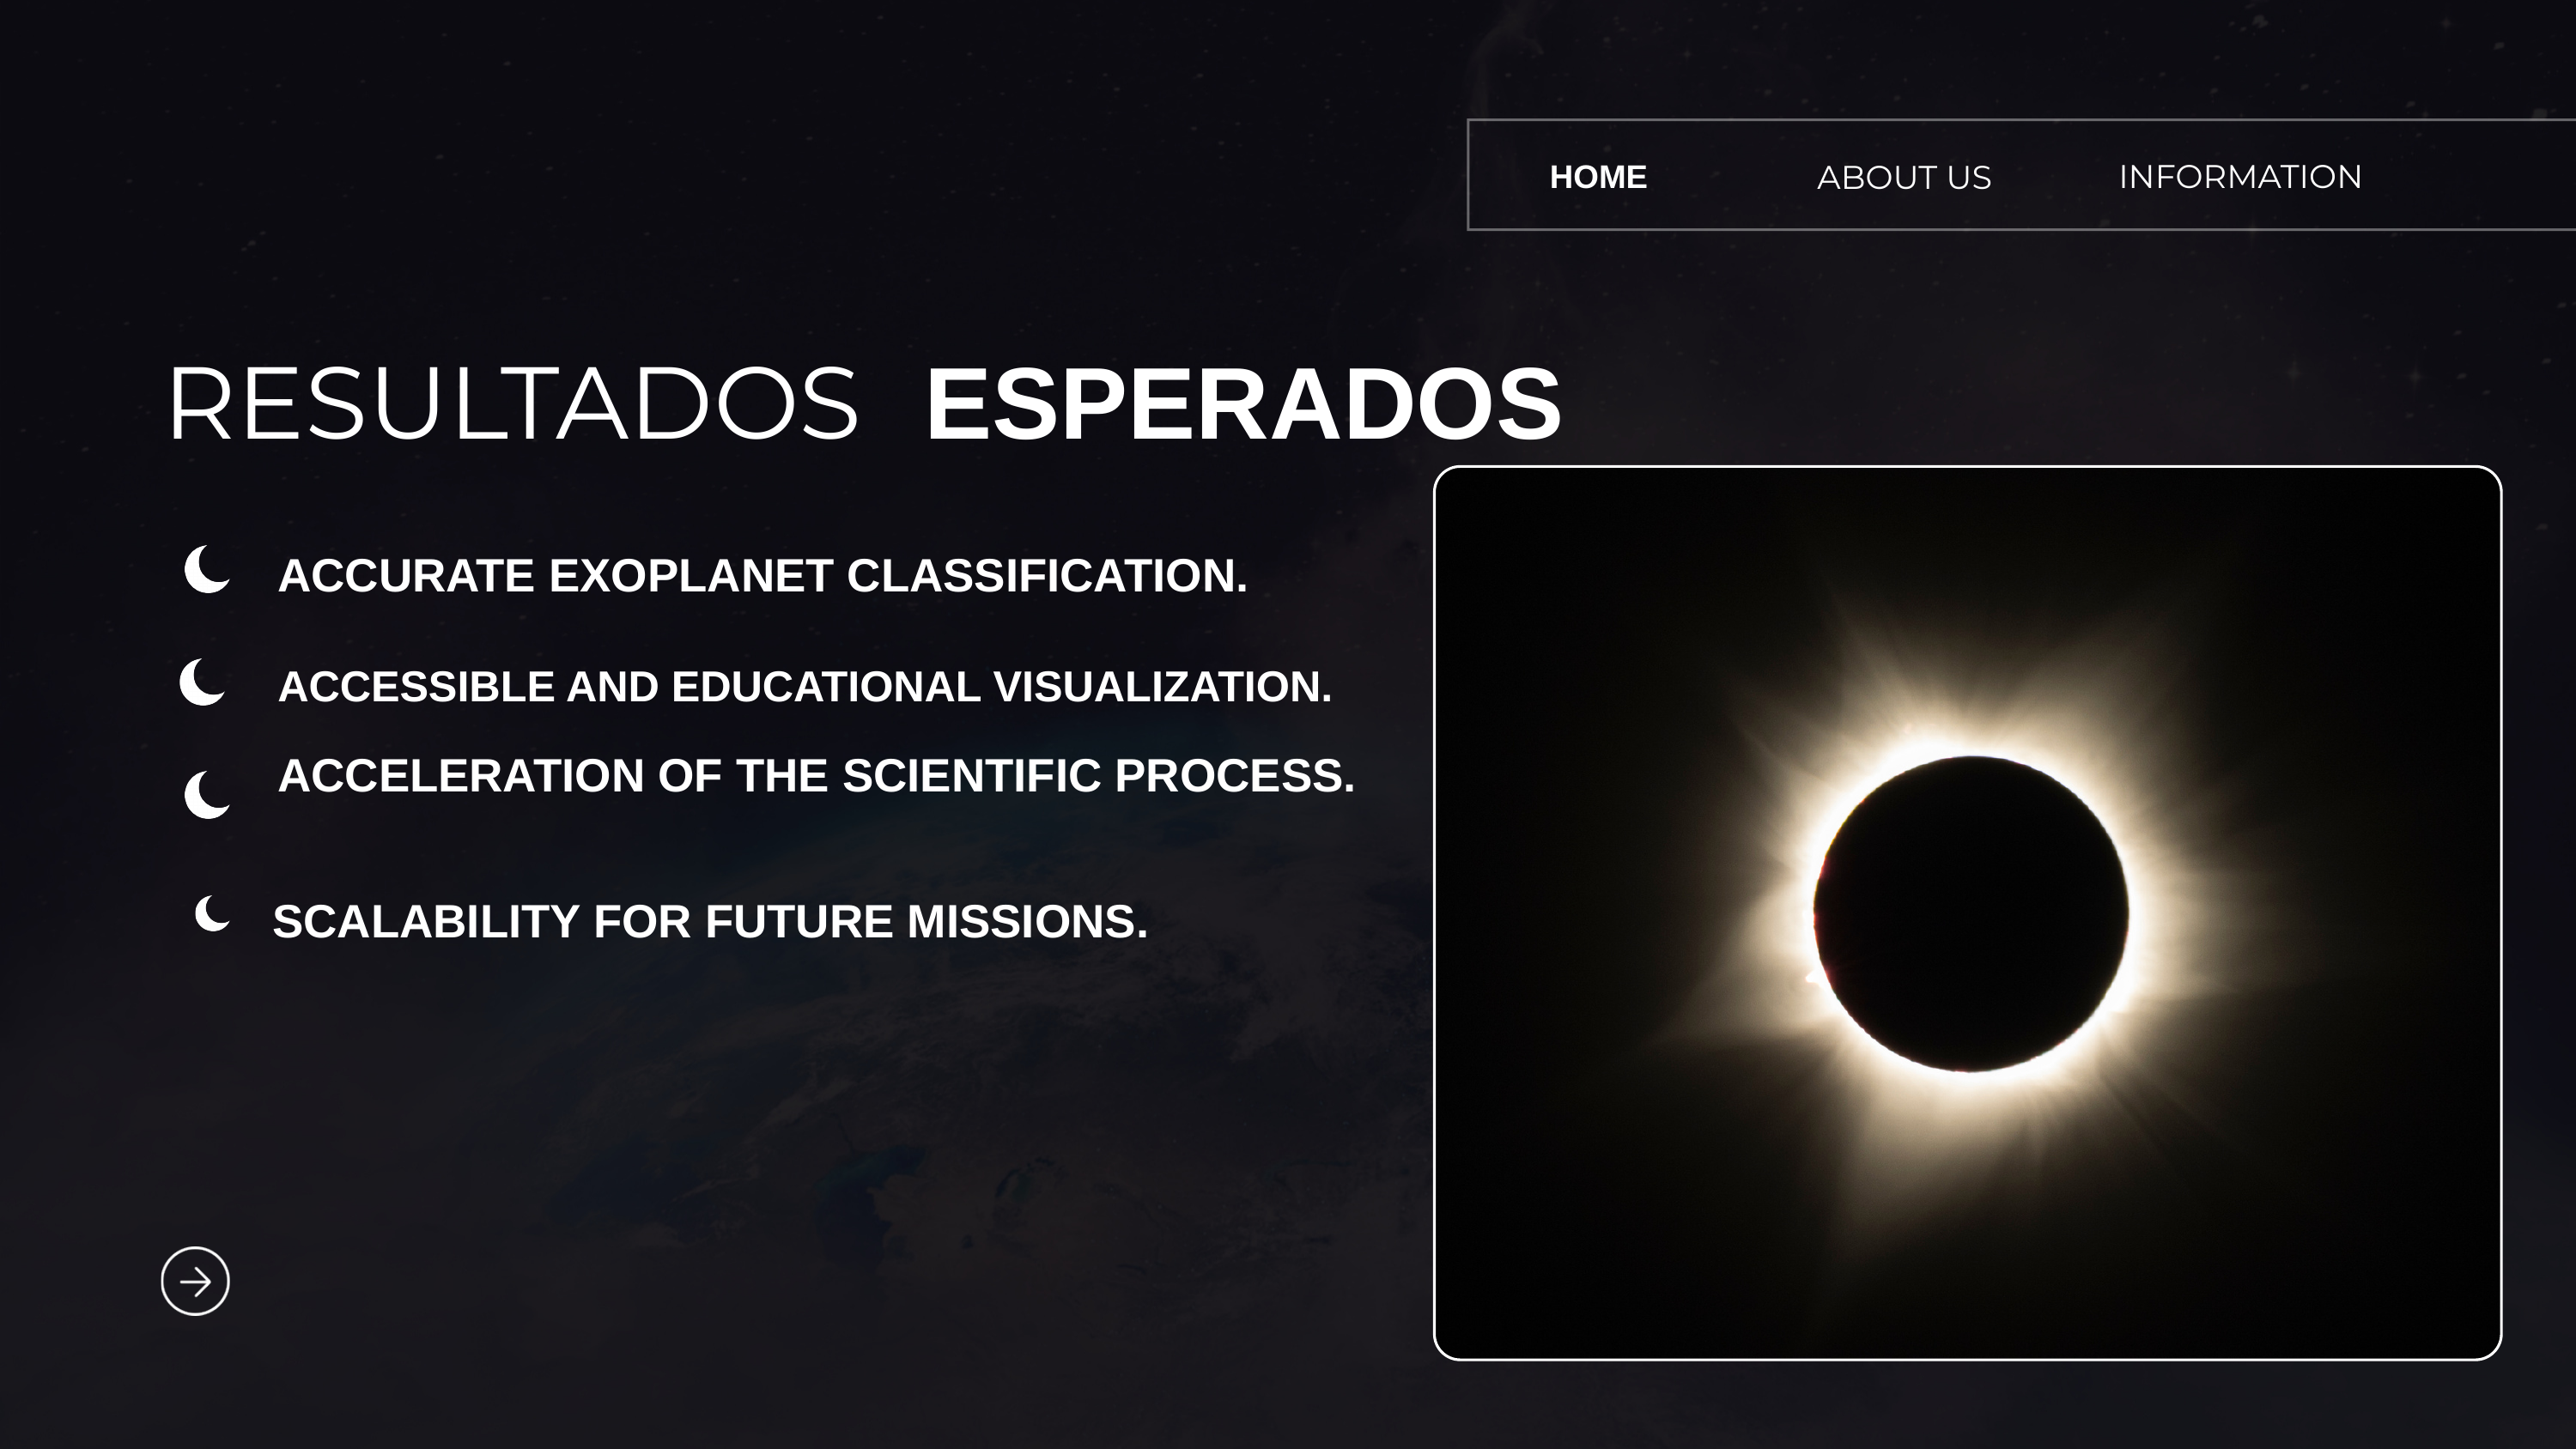

HOME
INFORMATION
ABOUT US
RESULTADOS
ESPERADOS

ACCURATE EXOPLANET CLASSIFICATION.

ACCESSIBLE AND EDUCATIONAL VISUALIZATION.
ACCELERATION OF THE SCIENTIFIC PROCESS.

SCALABILITY FOR FUTURE MISSIONS.